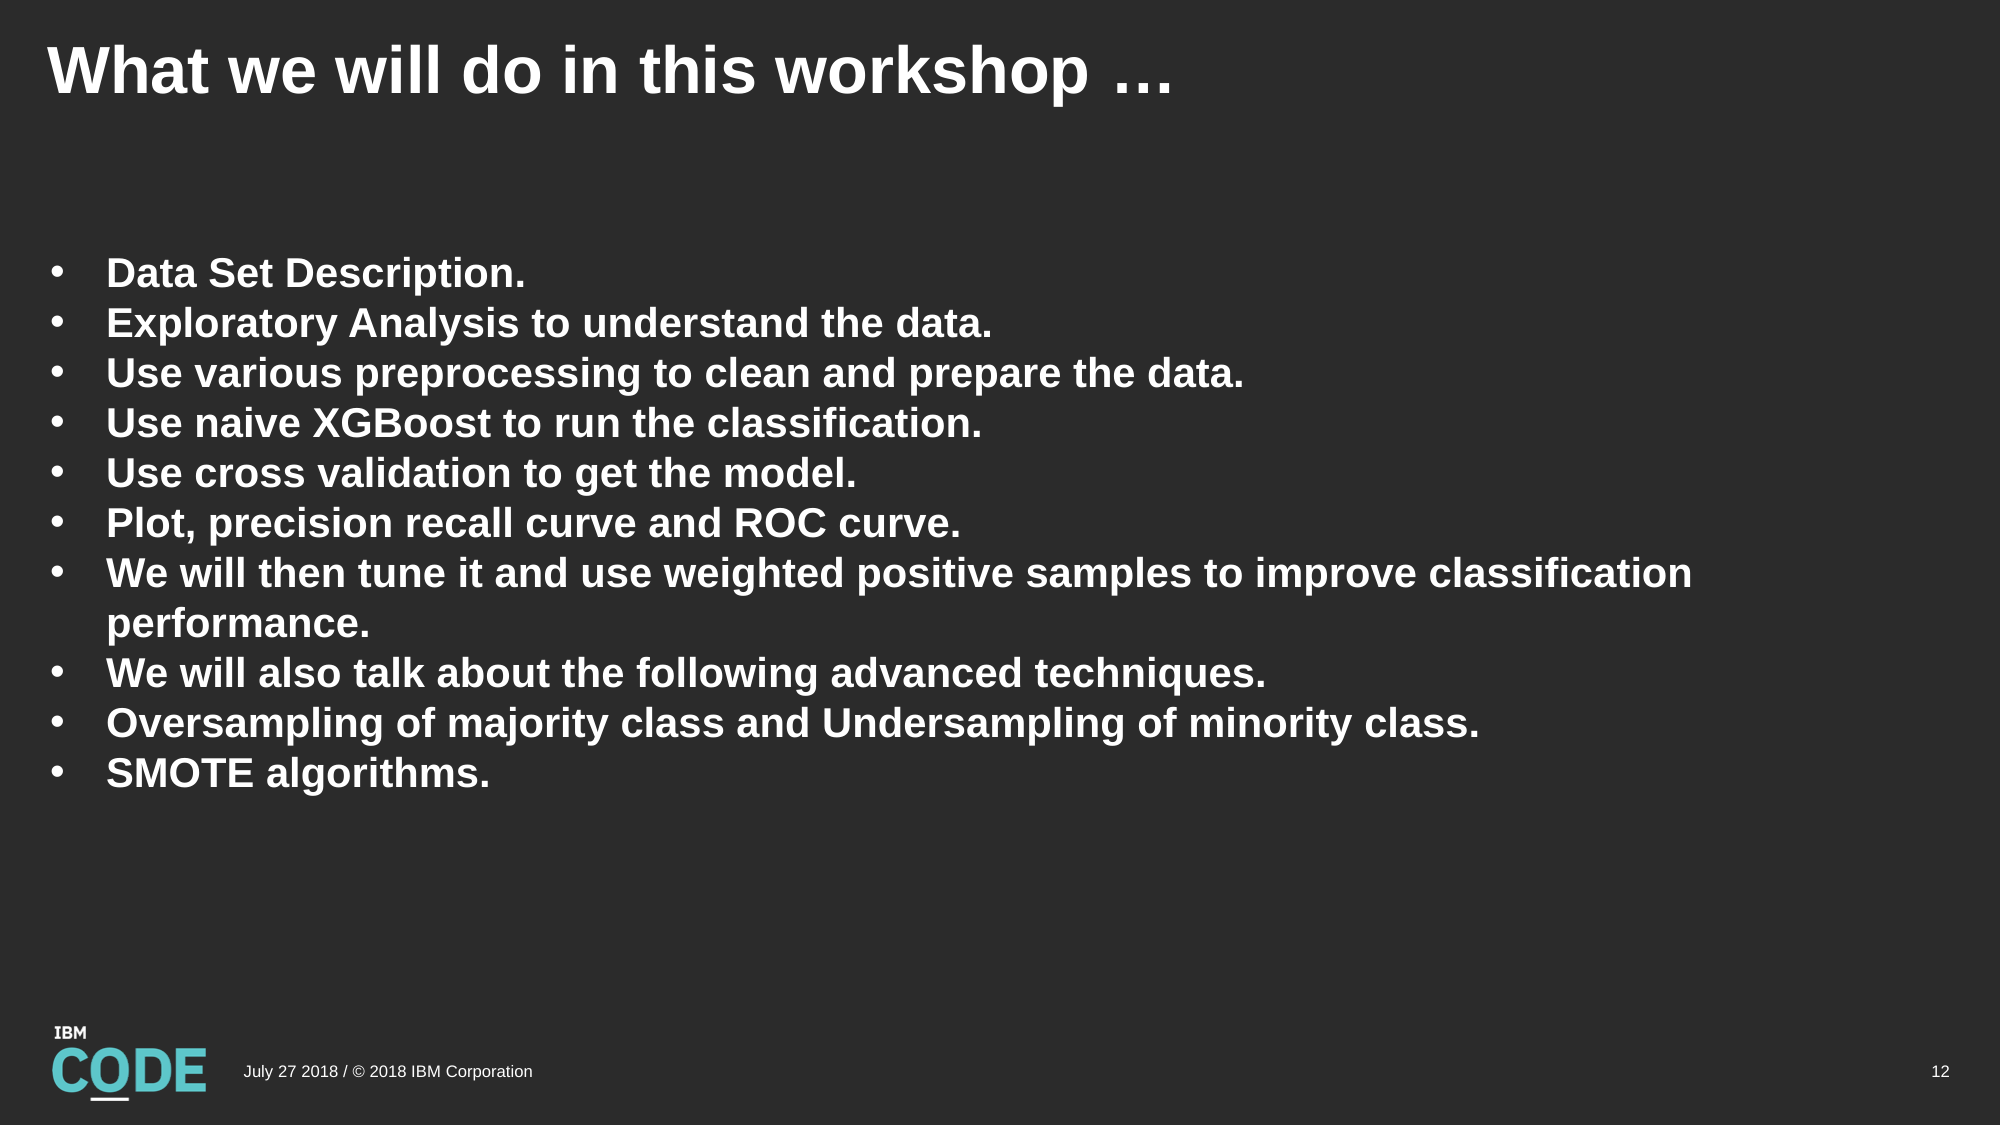

# What we will do in this workshop …
Data Set Description.
Exploratory Analysis to understand the data.
Use various preprocessing to clean and prepare the data.
Use naive XGBoost to run the classification.
Use cross validation to get the model.
Plot, precision recall curve and ROC curve.
We will then tune it and use weighted positive samples to improve classification performance.
We will also talk about the following advanced techniques.
Oversampling of majority class and Undersampling of minority class.
SMOTE algorithms.
July 27 2018 / © 2018 IBM Corporation
12